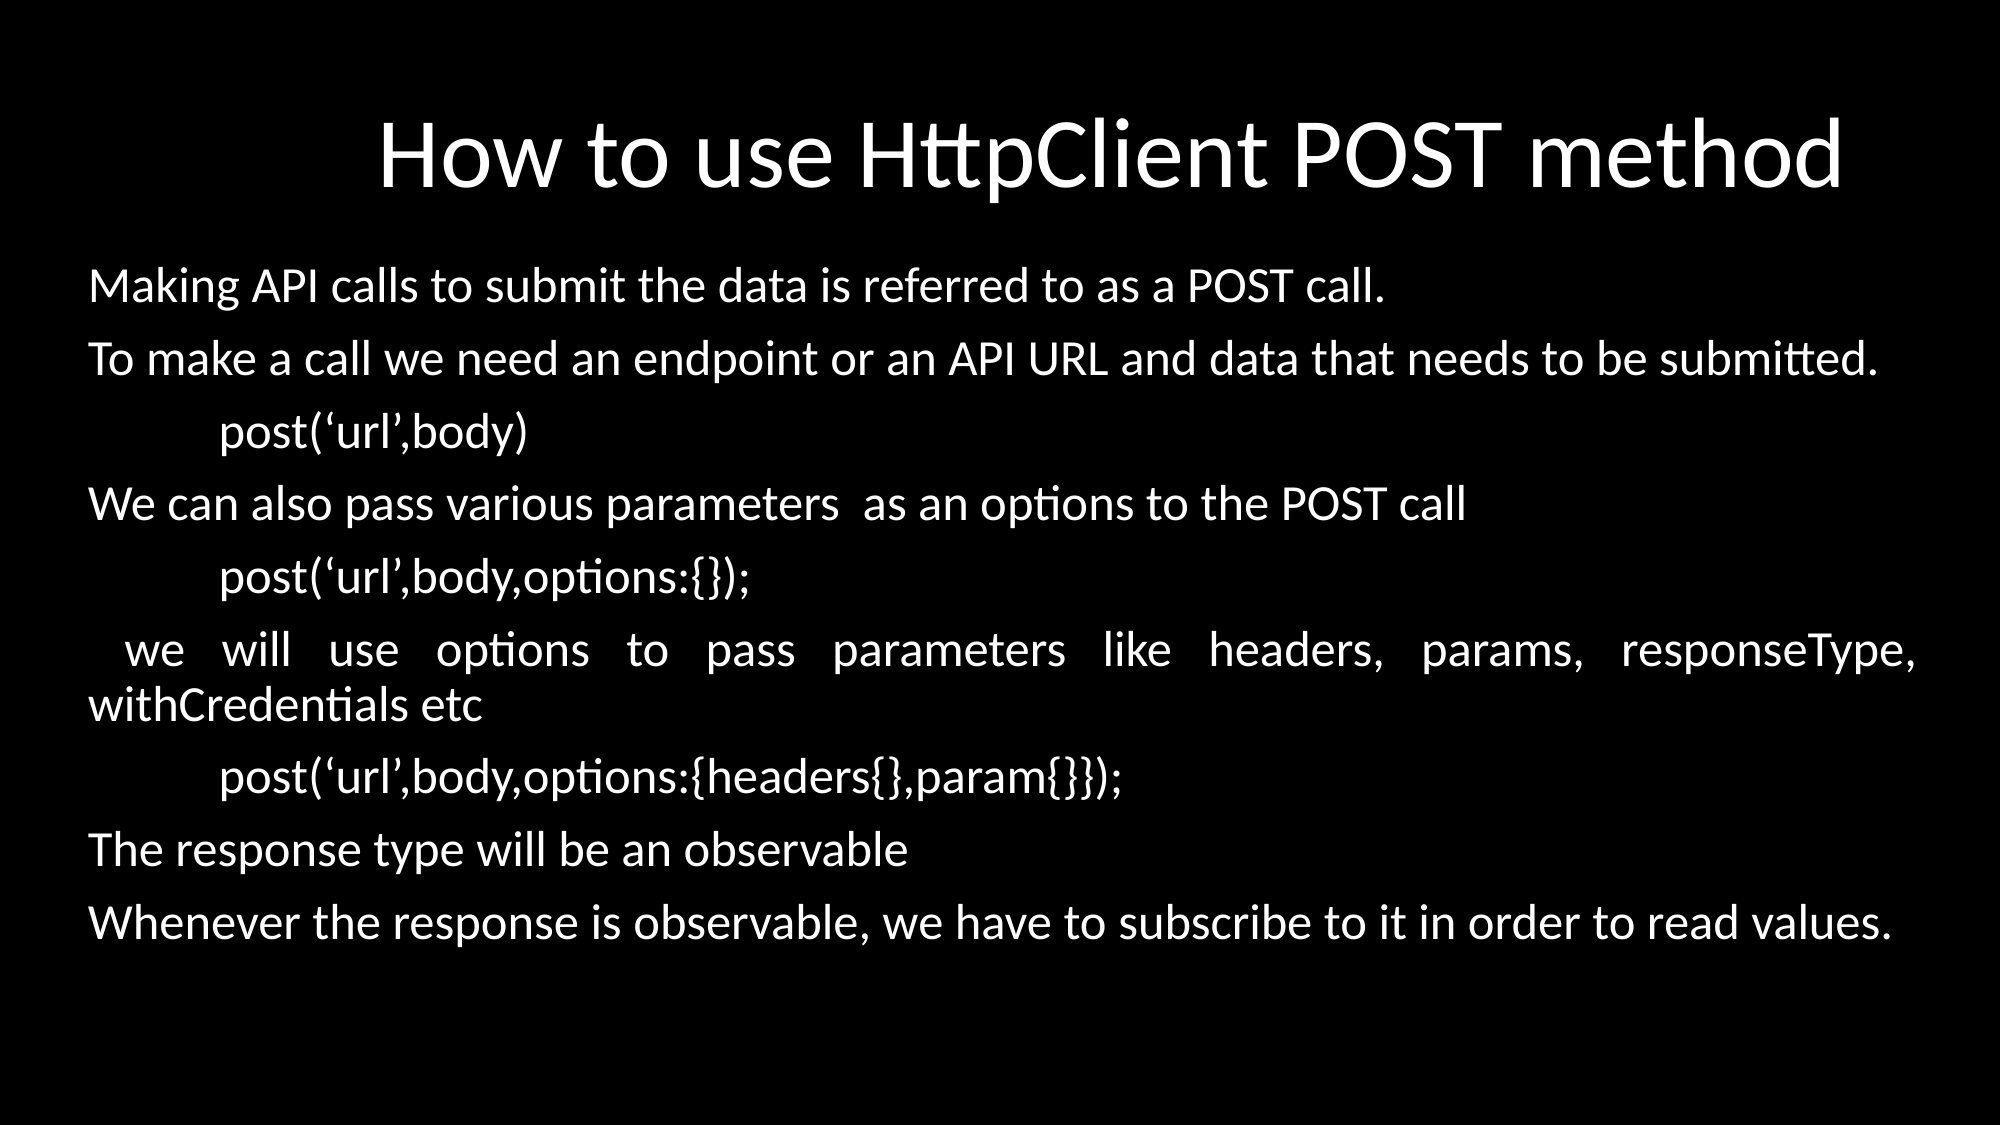

# How to use HttpClient POST method
Making API calls to submit the data is referred to as a POST call.
To make a call we need an endpoint or an API URL and data that needs to be submitted.
	post(‘url’,body)
We can also pass various parameters  as an options to the POST call
	post(‘url’,body,options:{});
 we will use options to pass parameters like headers, params, responseType, withCredentials etc
	post(‘url’,body,options:{headers{},param{}});
The response type will be an observable
Whenever the response is observable, we have to subscribe to it in order to read values.